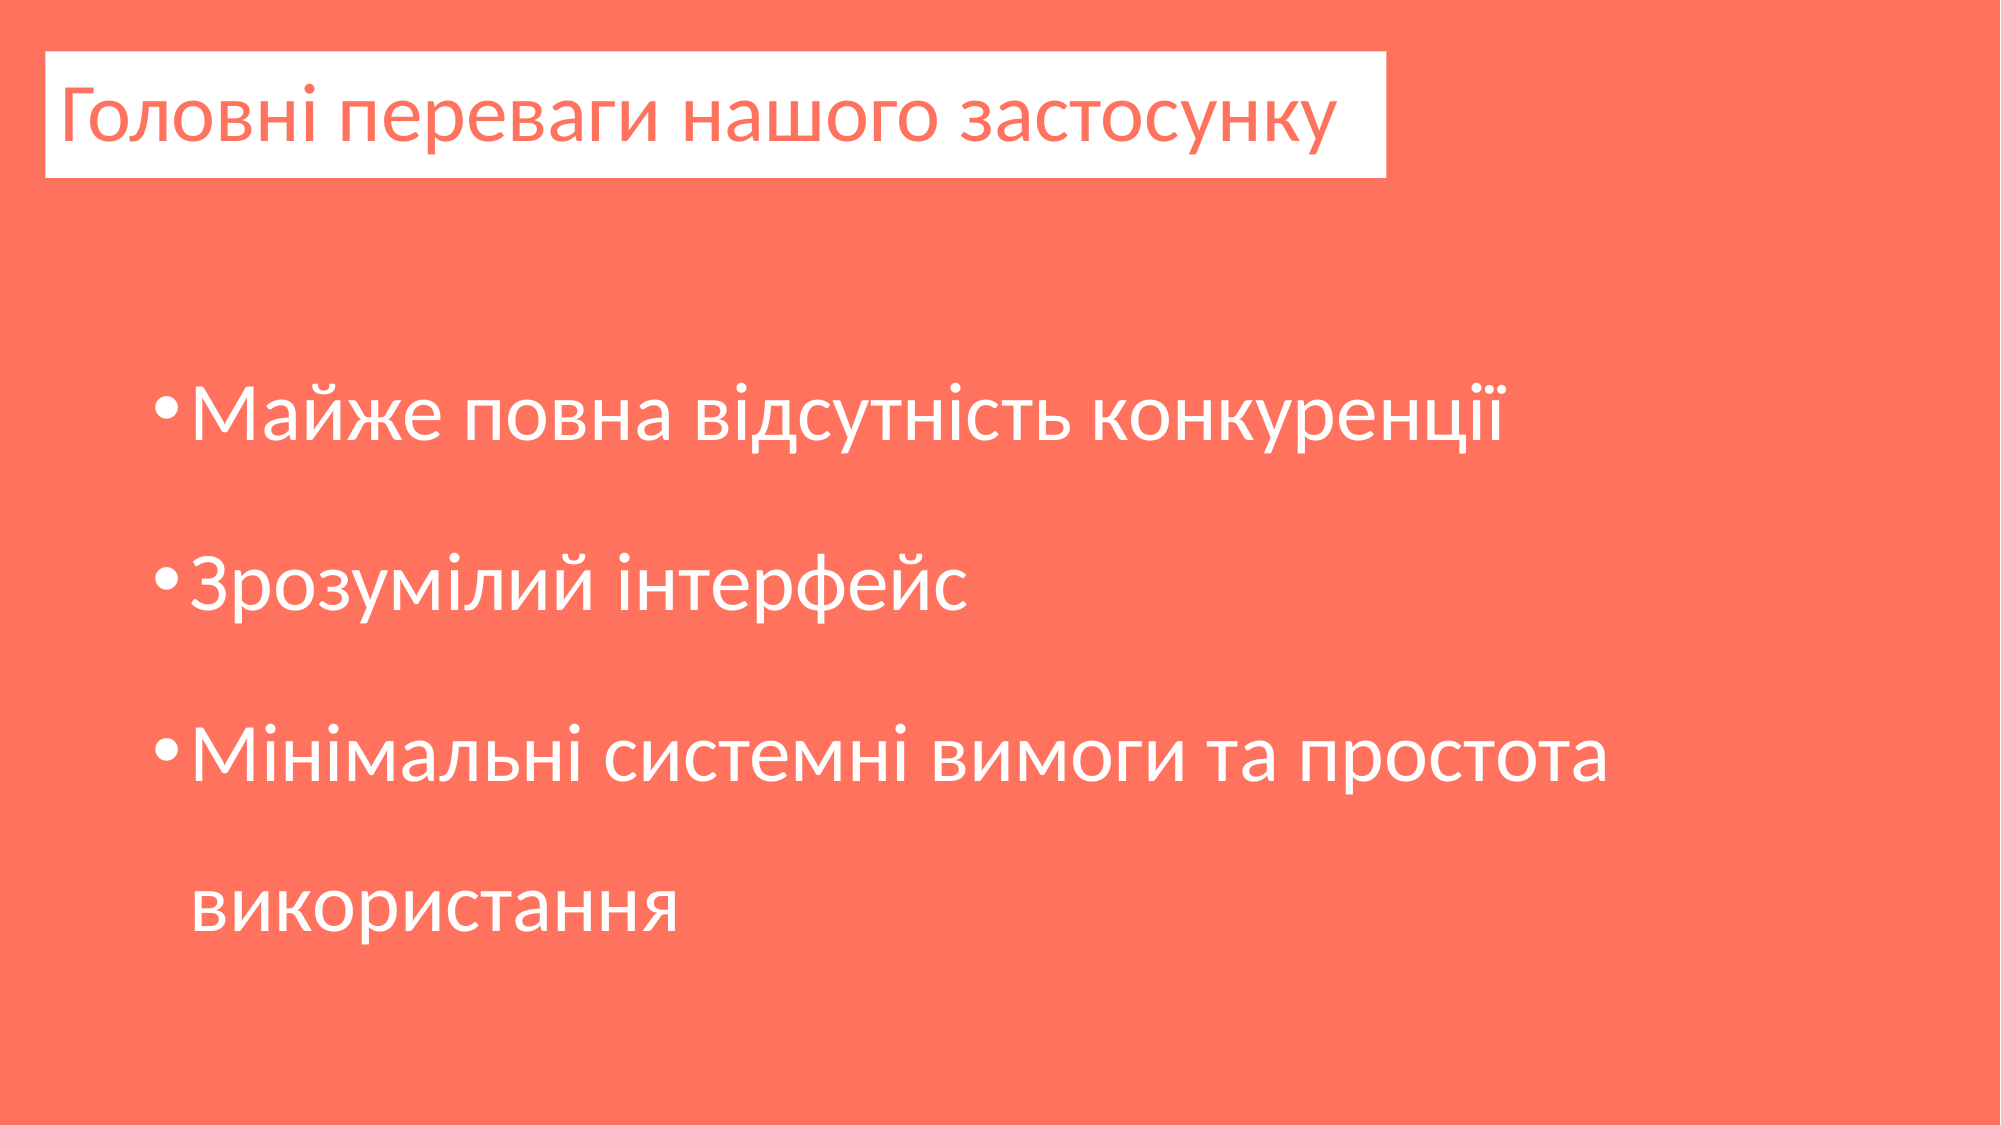

# Головні переваги нашого застосунку
Майже повна відсутність конкуренції
Зрозумілий інтерфейс
Мінімальні системні вимоги та простота використання